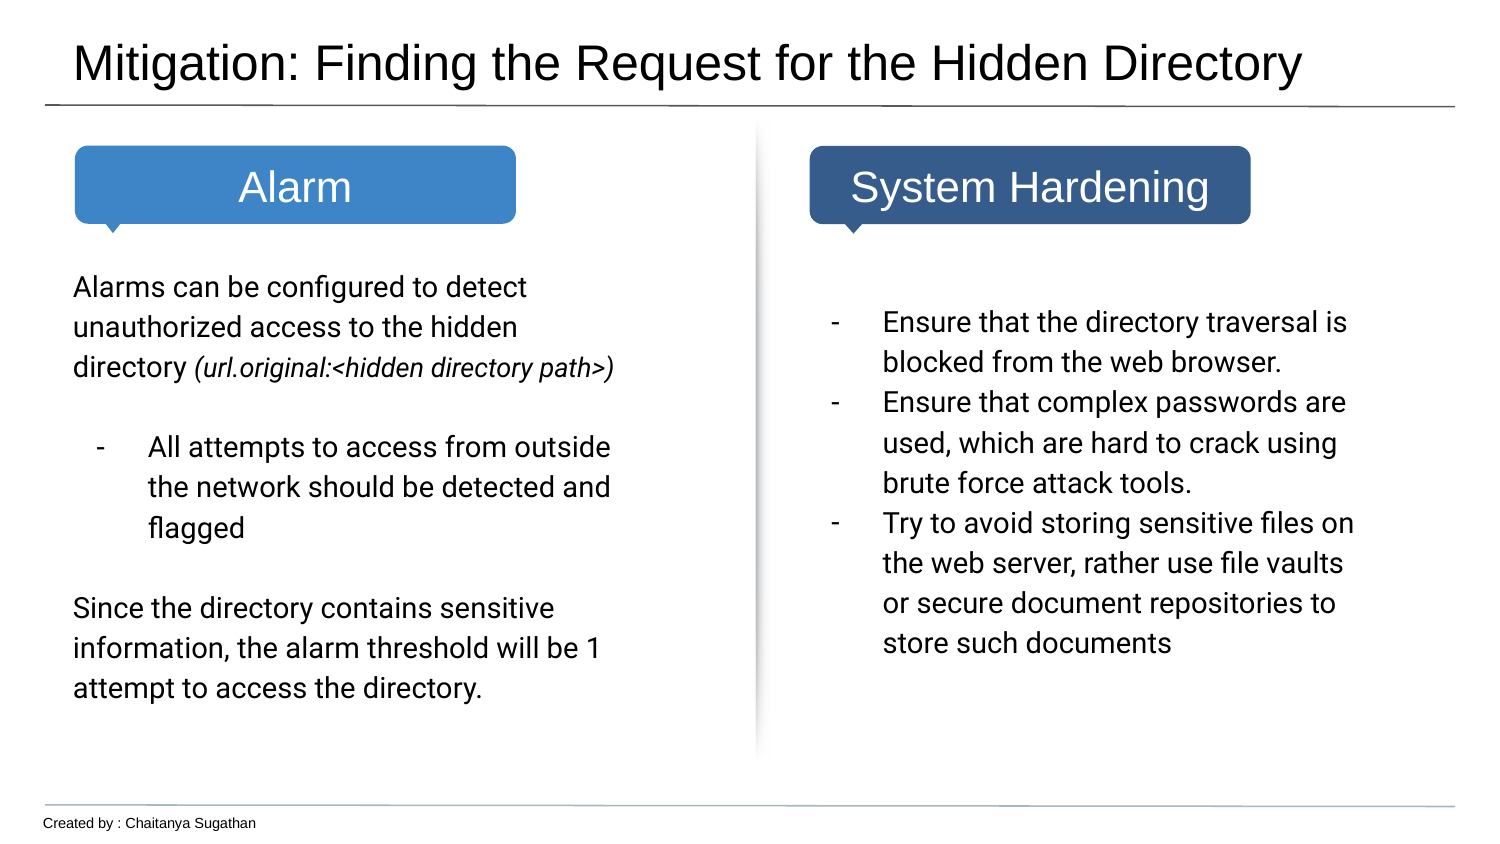

# Mitigation: Finding the Request for the Hidden Directory
Alarms can be configured to detect unauthorized access to the hidden directory (url.original:<hidden directory path>)

All attempts to access from outside the network should be detected and flagged

Since the directory contains sensitive information, the alarm threshold will be 1 attempt to access the directory.

Ensure that the directory traversal is blocked from the web browser.
Ensure that complex passwords are used, which are hard to crack using brute force attack tools.
Try to avoid storing sensitive files on the web server, rather use file vaults or secure document repositories to store such documents

Created by : Chaitanya Sugathan